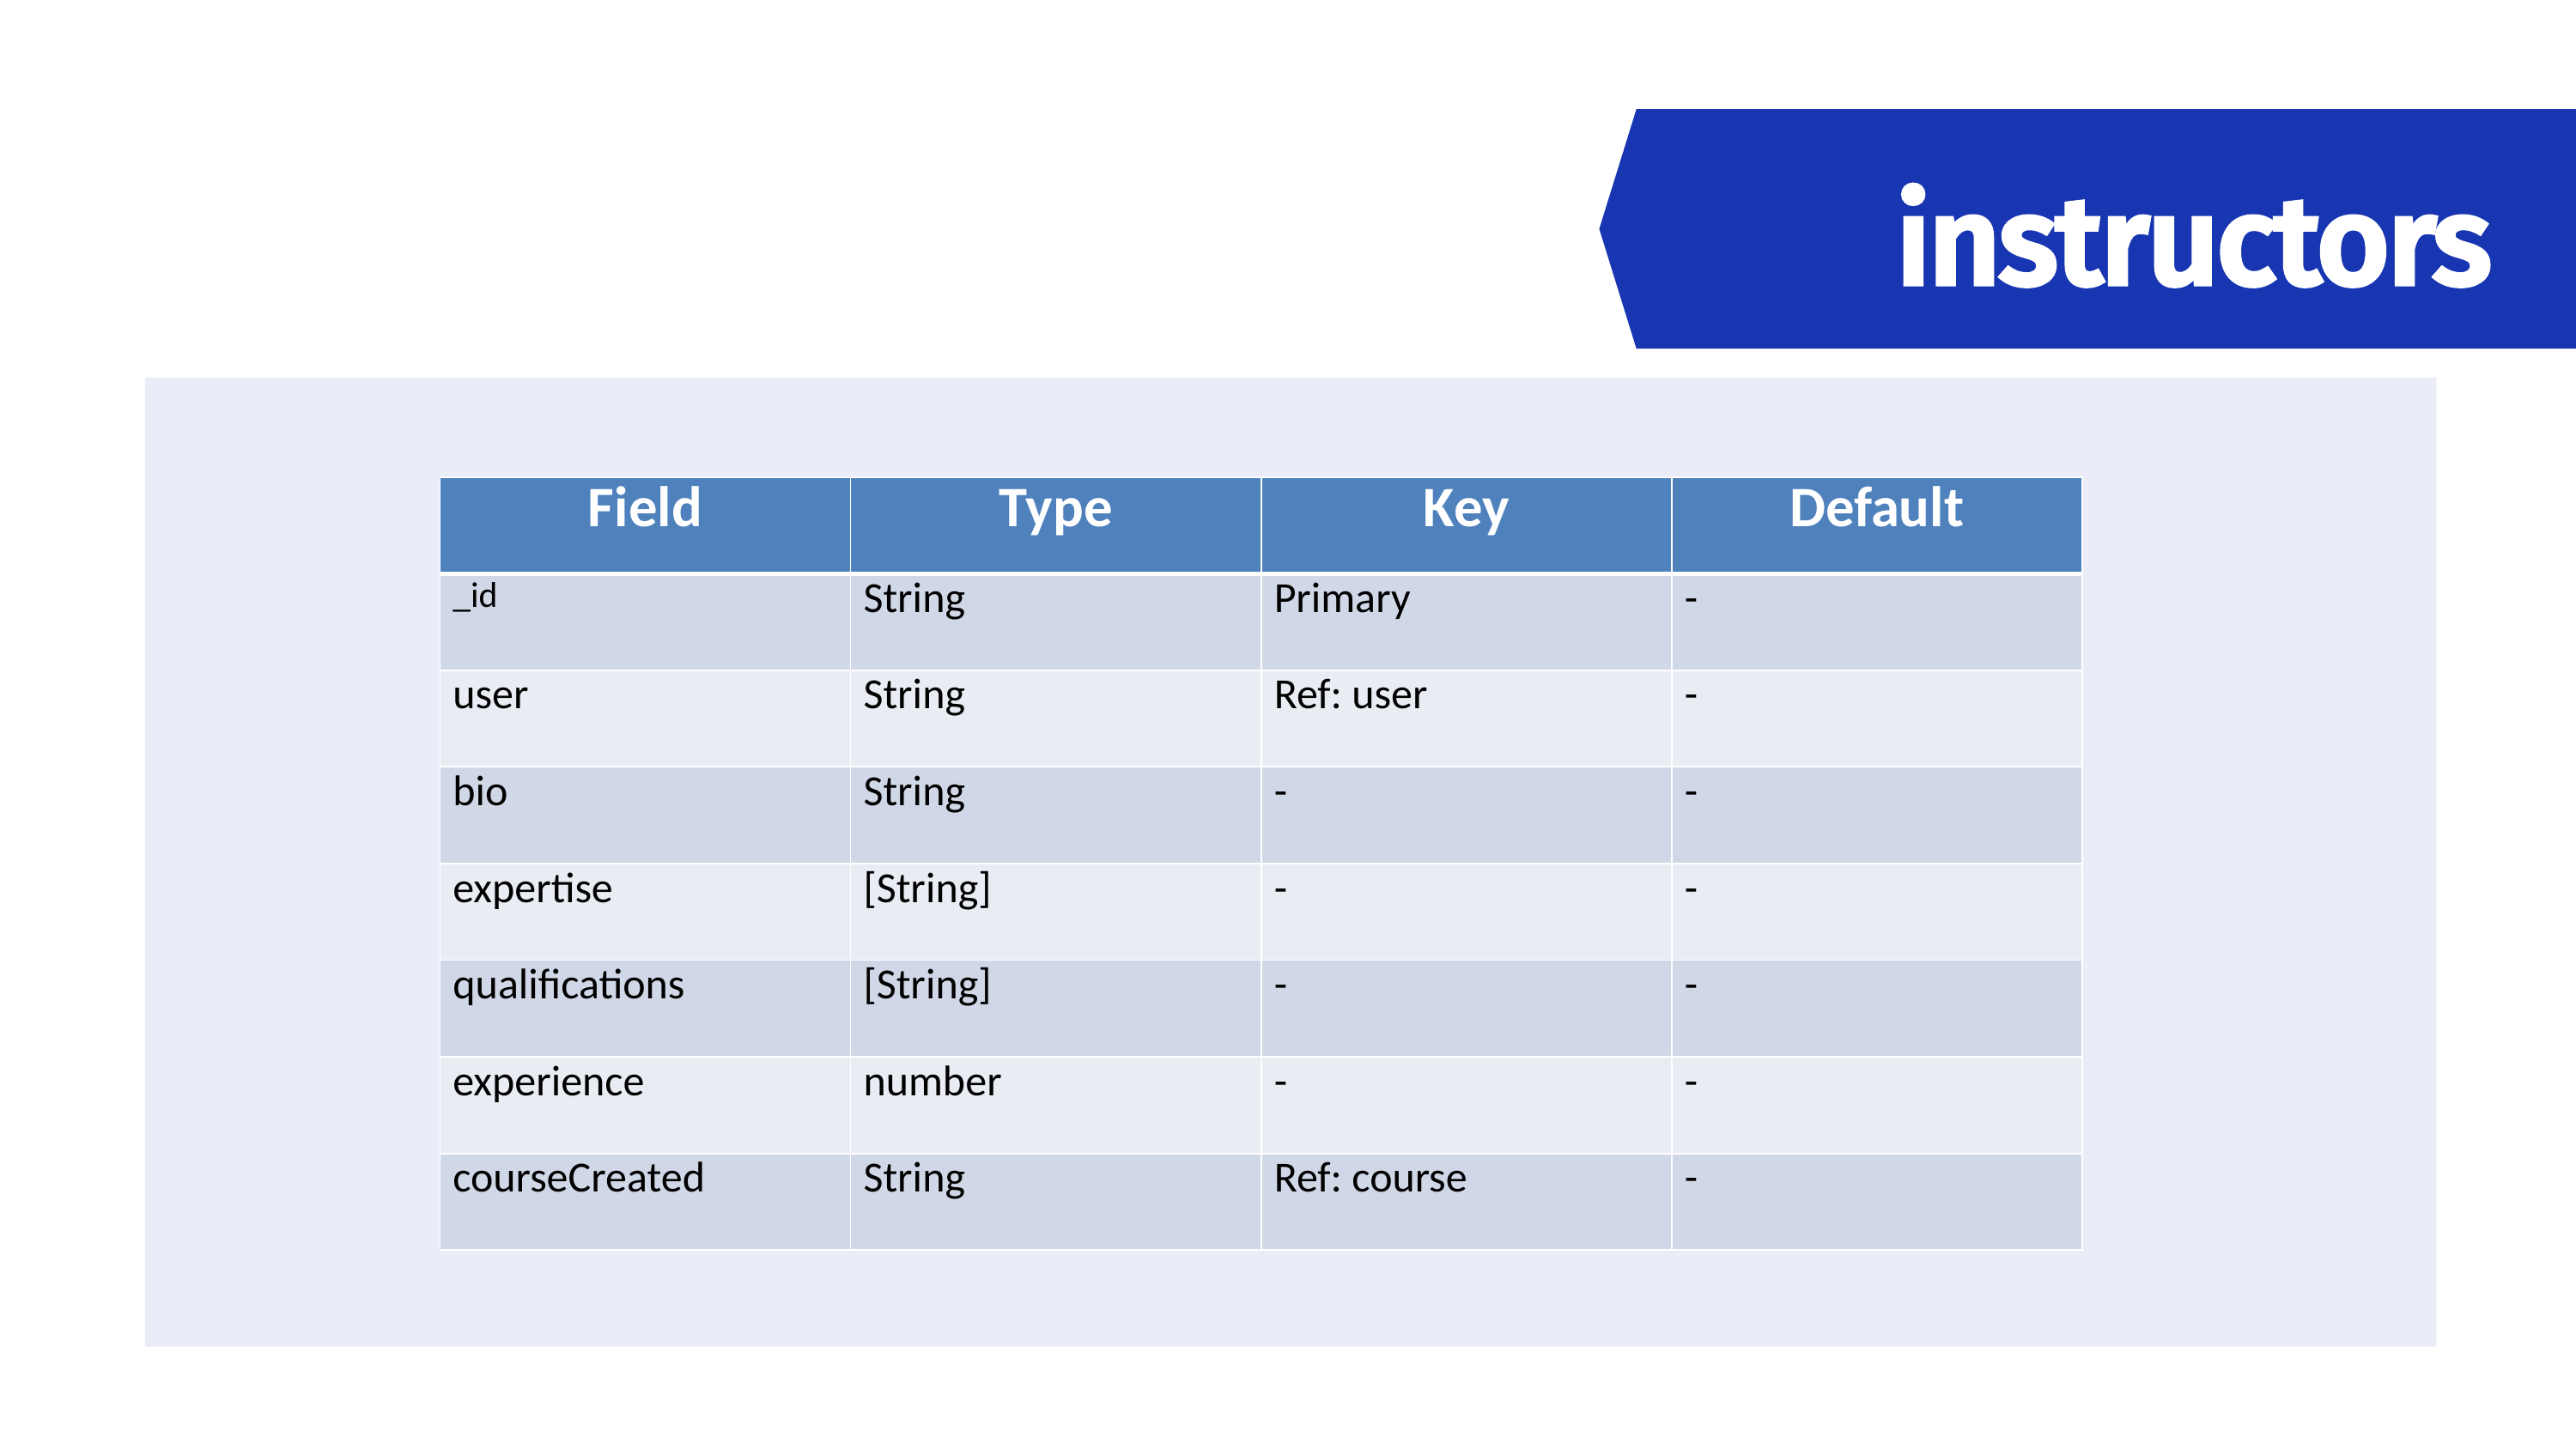

instructors

| Field | Type | Key | Default |
| --- | --- | --- | --- |
| \_id | String | Primary | - |
| user | String | Ref: user | - |
| bio | String | - | - |
| expertise | [String] | - | - |
| qualifications | [String] | - | - |
| experience | number | - | - |
| courseCreated | String | Ref: course | - |